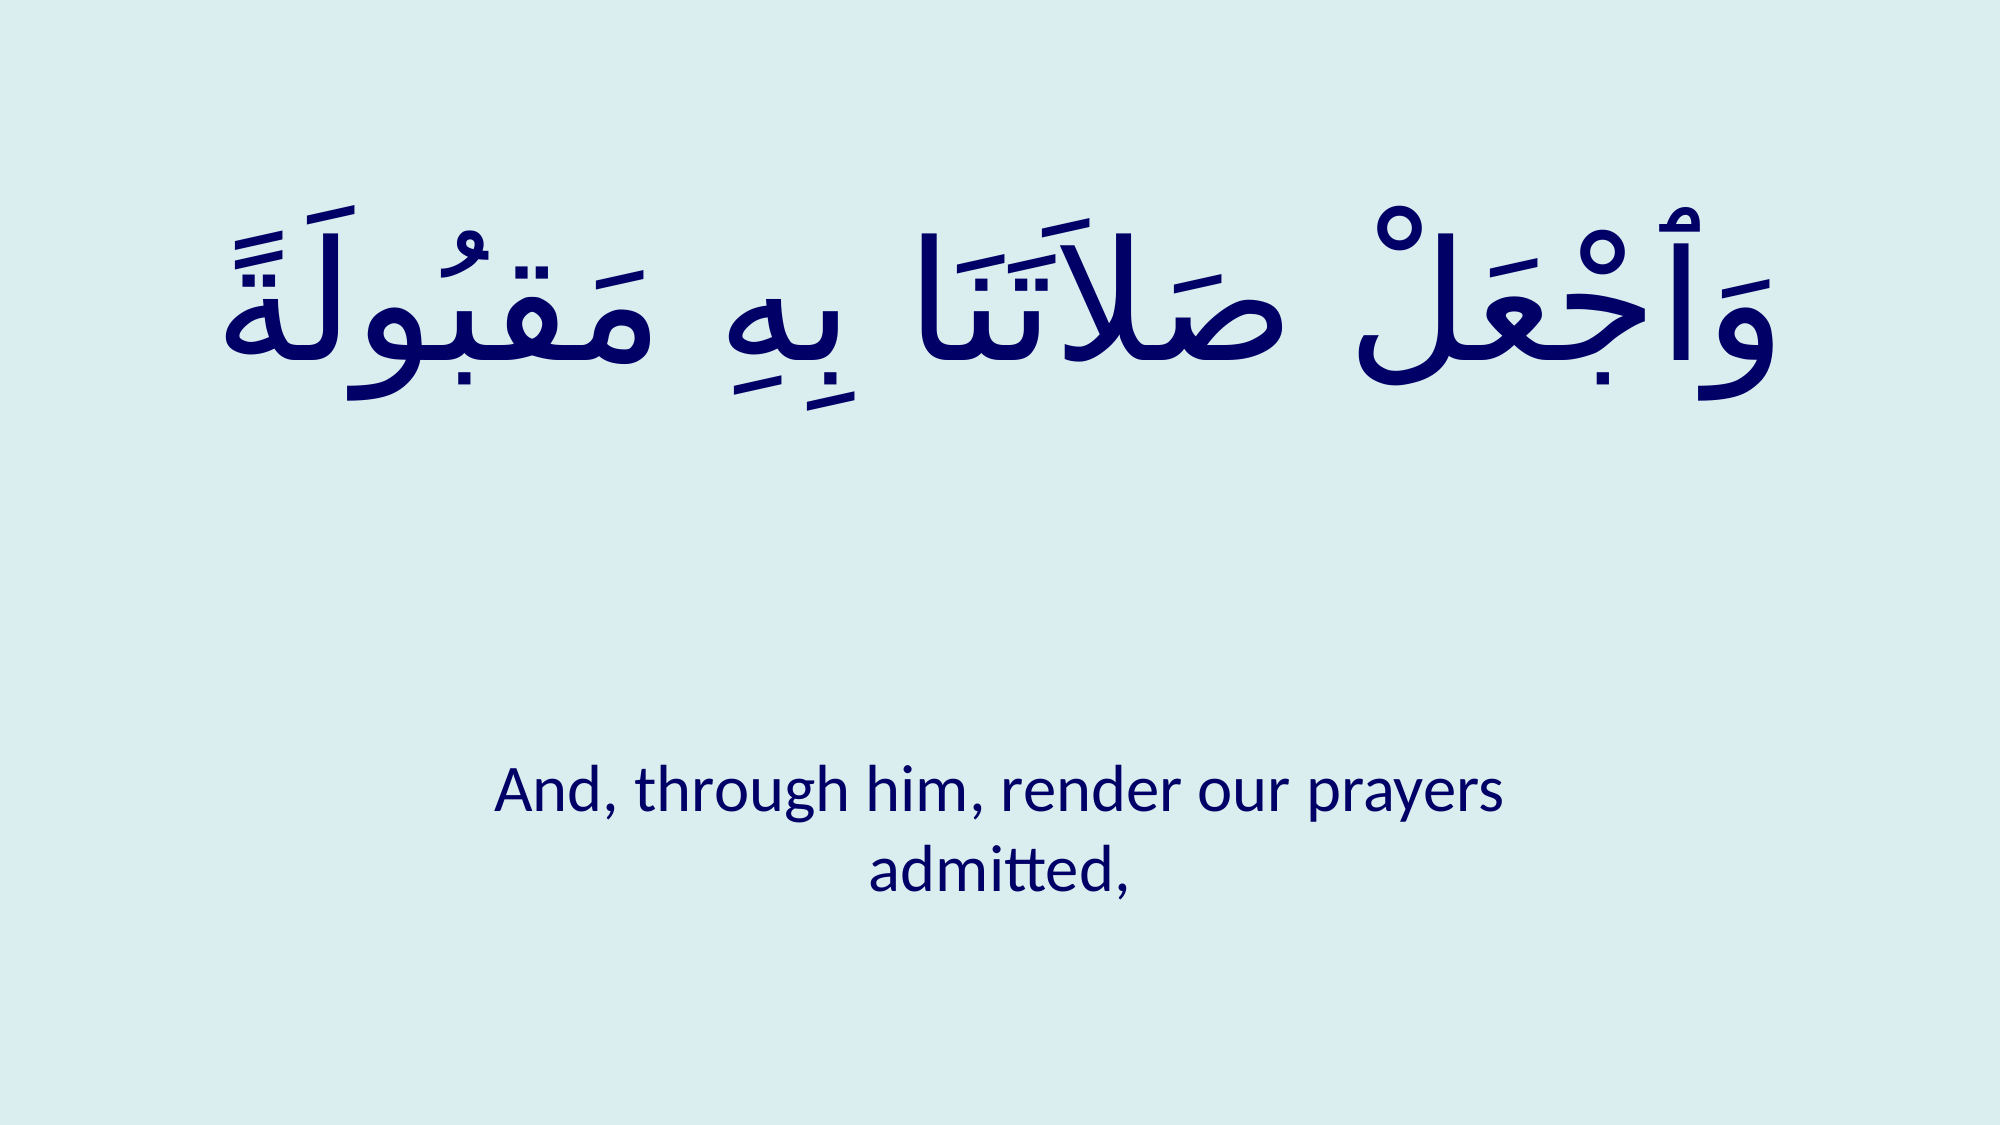

# وَٱجْعَلْ صَلاَتَنَا بِهِ مَقبُولَةً
And, through him, render our prayers admitted,